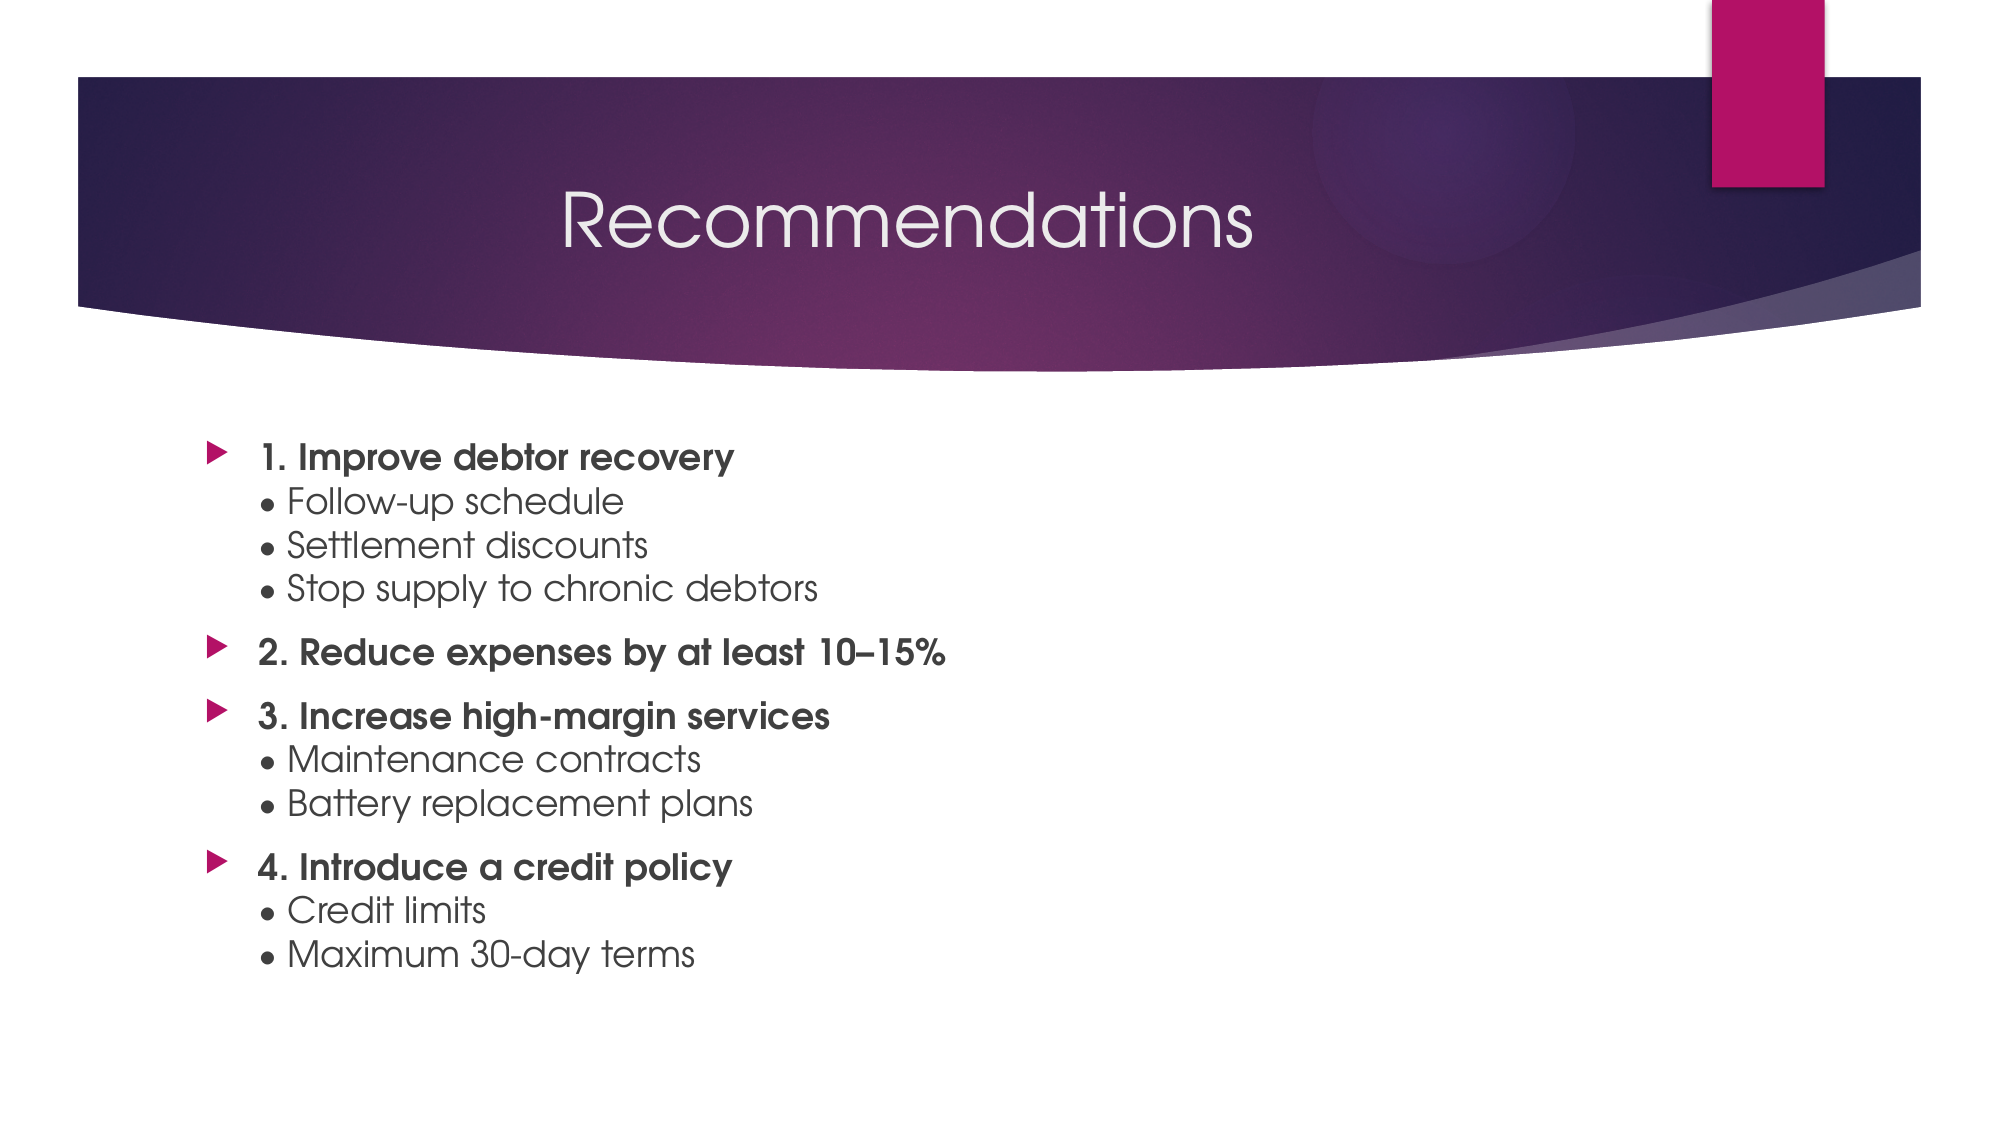

# Recommendations
1. Improve debtor recovery
• Follow-up schedule
• Settlement discounts
• Stop supply to chronic debtors
2. Reduce expenses by at least 10–15%
3. Increase high-margin services
• Maintenance contracts
• Battery replacement plans
4. Introduce a credit policy
• Credit limits
• Maximum 30-day terms